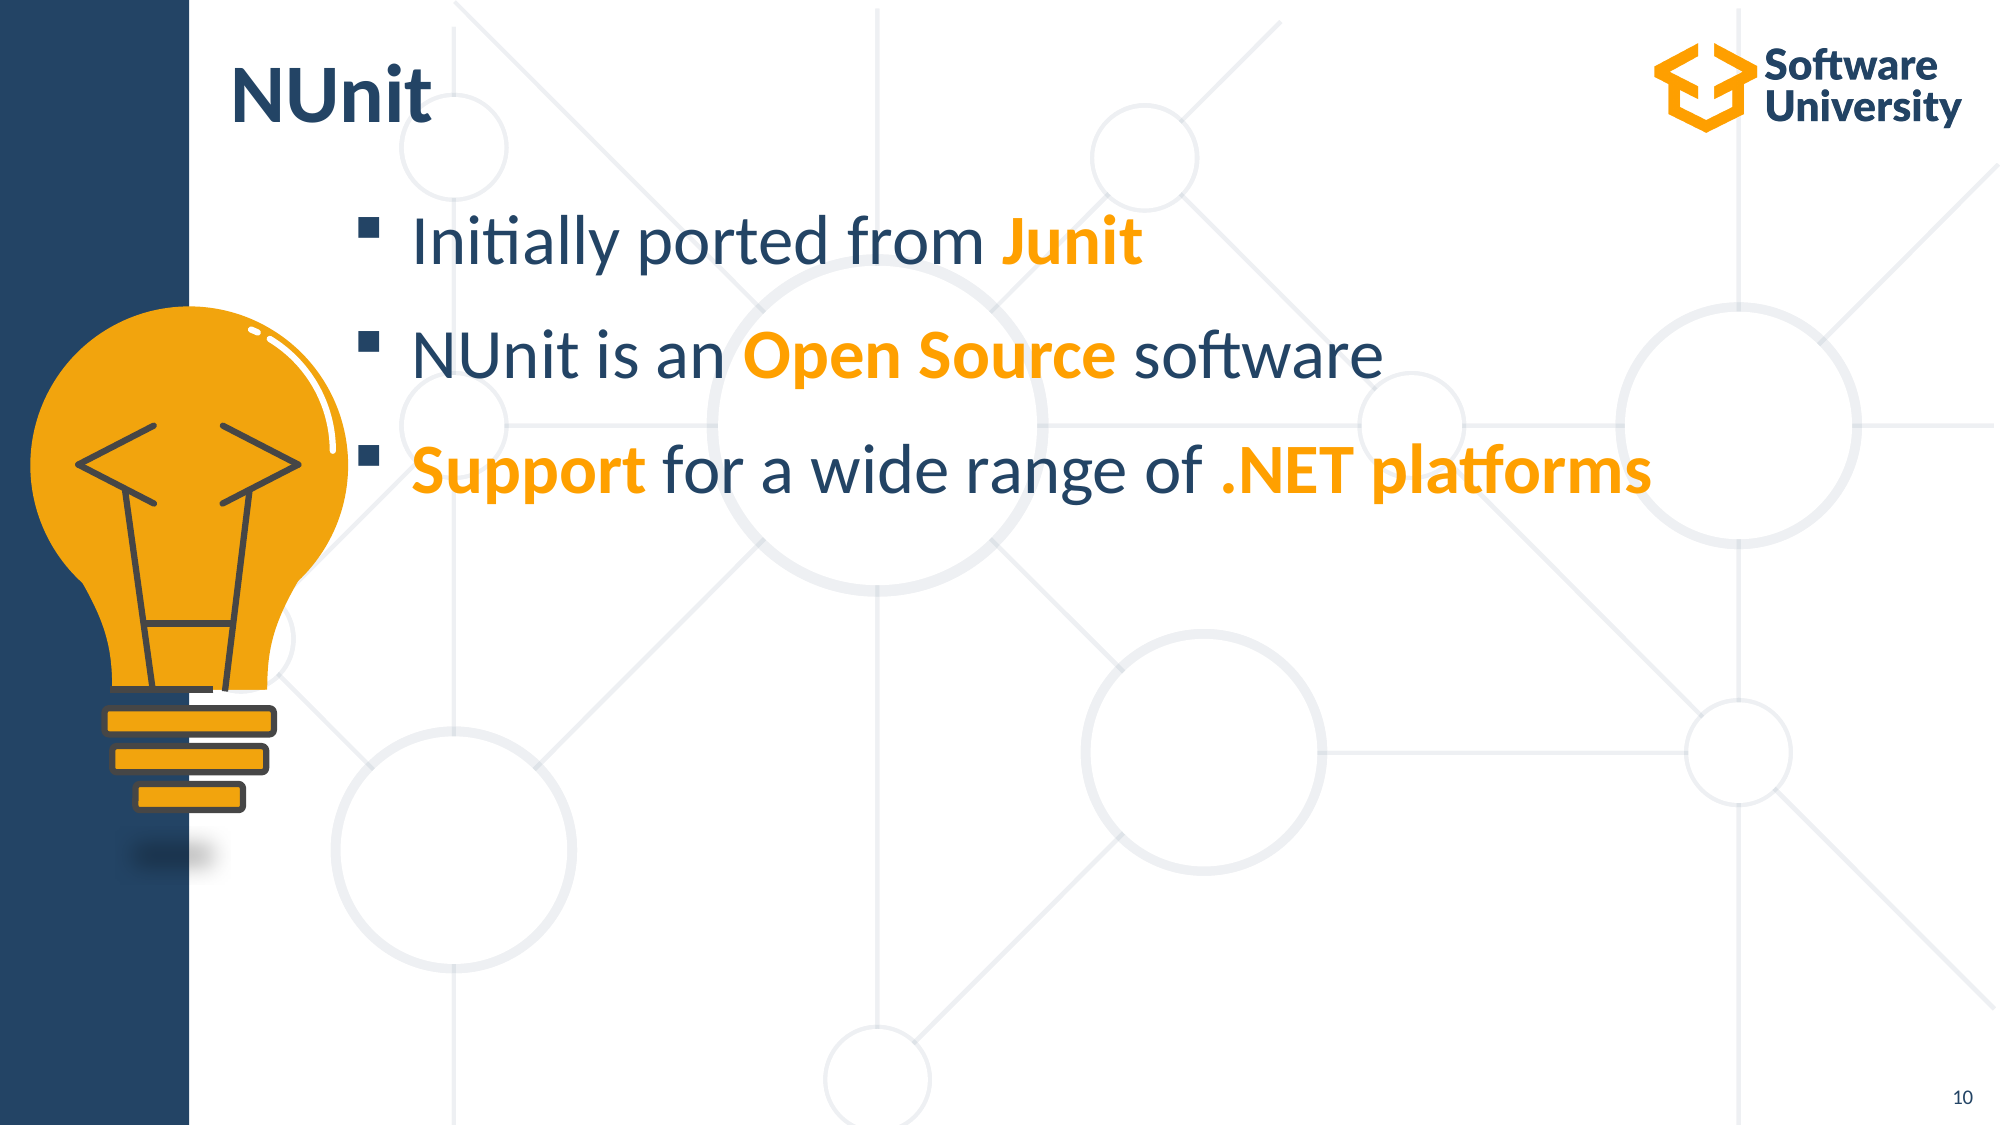

# NUnit
Initially ported from Junit
NUnit is an Open Source software
Support for a wide range of .NET platforms

10